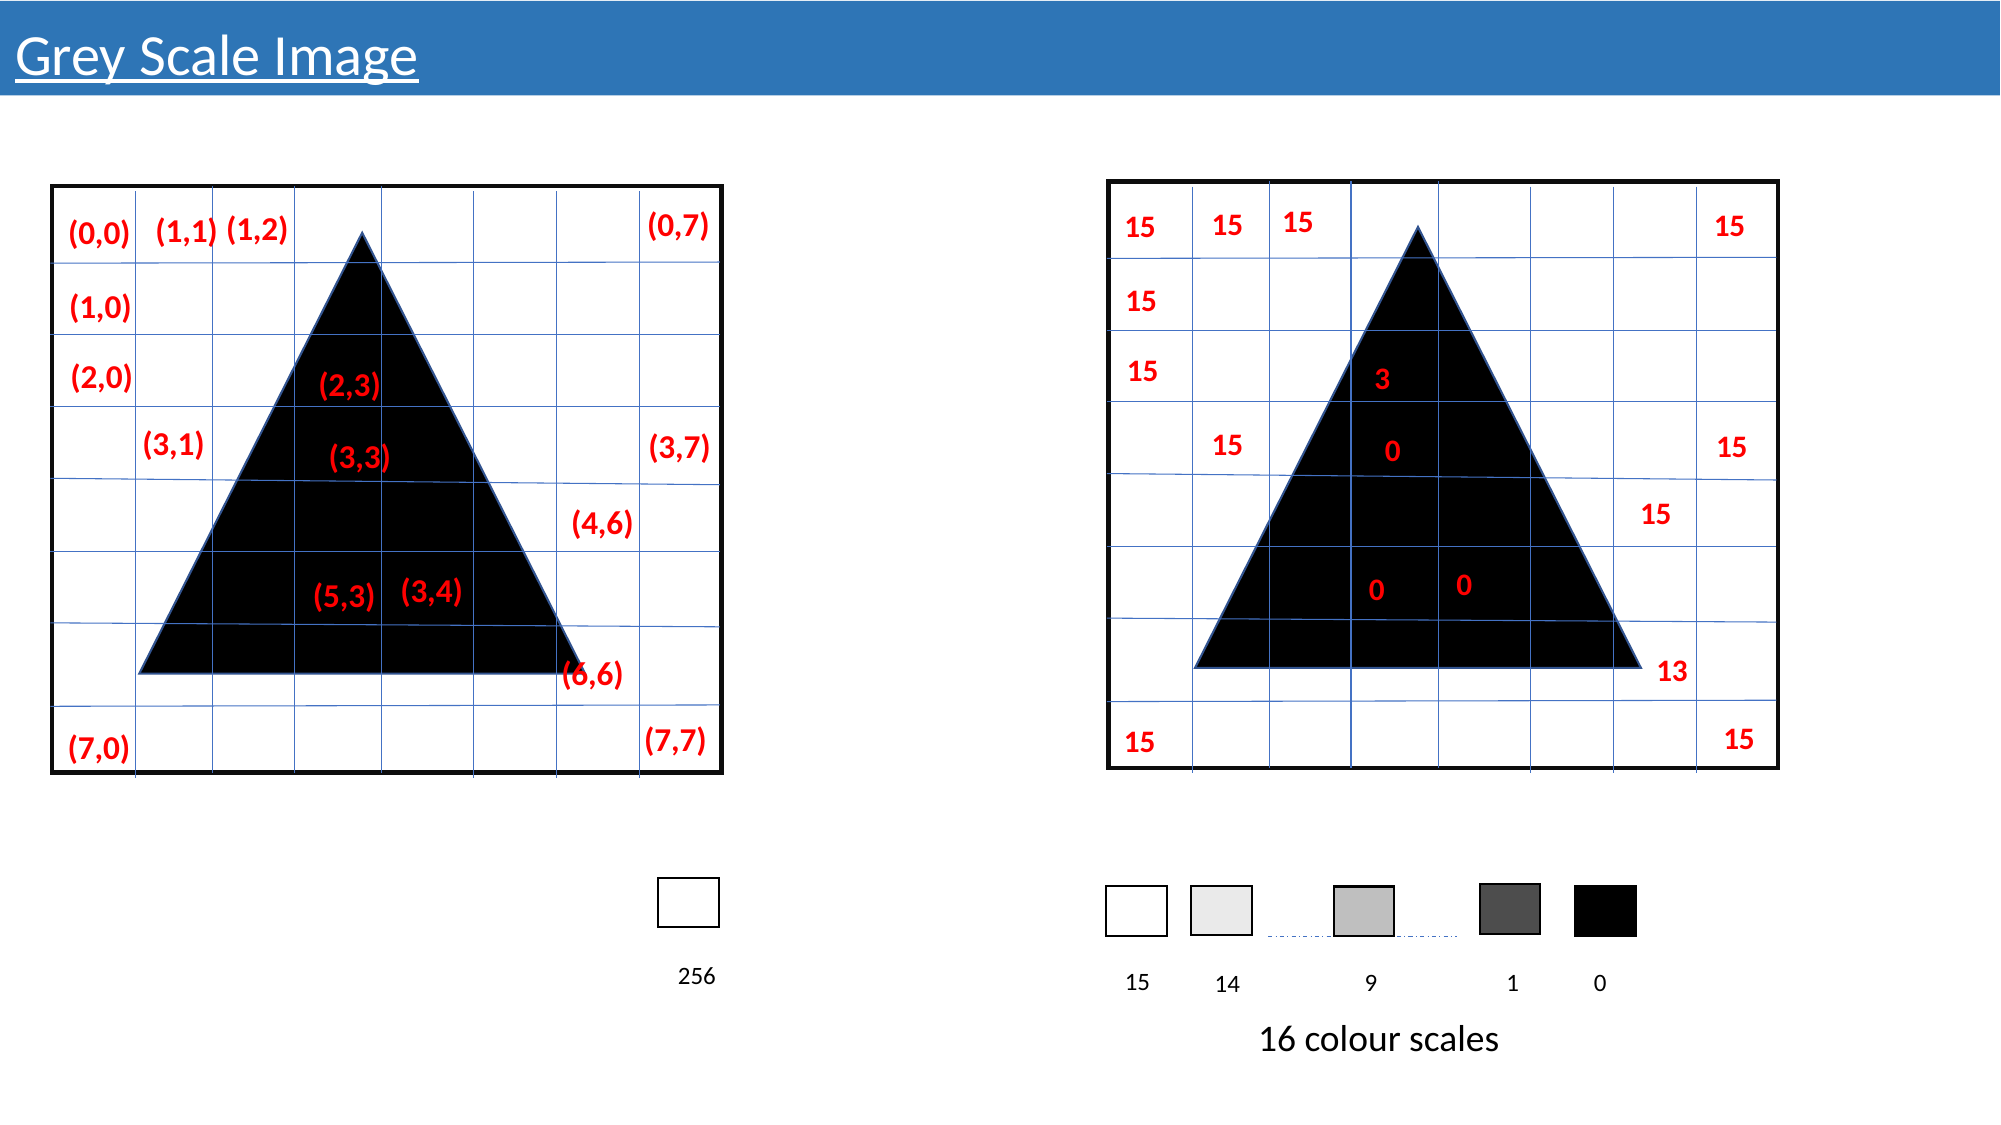

Grey Scale Image

15
(0,7)
15

15
15
(1,2)
(1,1)
(0,0)

15
(1,0)
15
(2,0)
3
(2,3)
(3,1)
15
(3,7)
15
0
(3,3)
15
(4,6)
0
(3,4)
0
(5,3)
13
(6,6)
15
(7,7)
15
(7,0)

256
15
9
1
0
14
16 colour scales